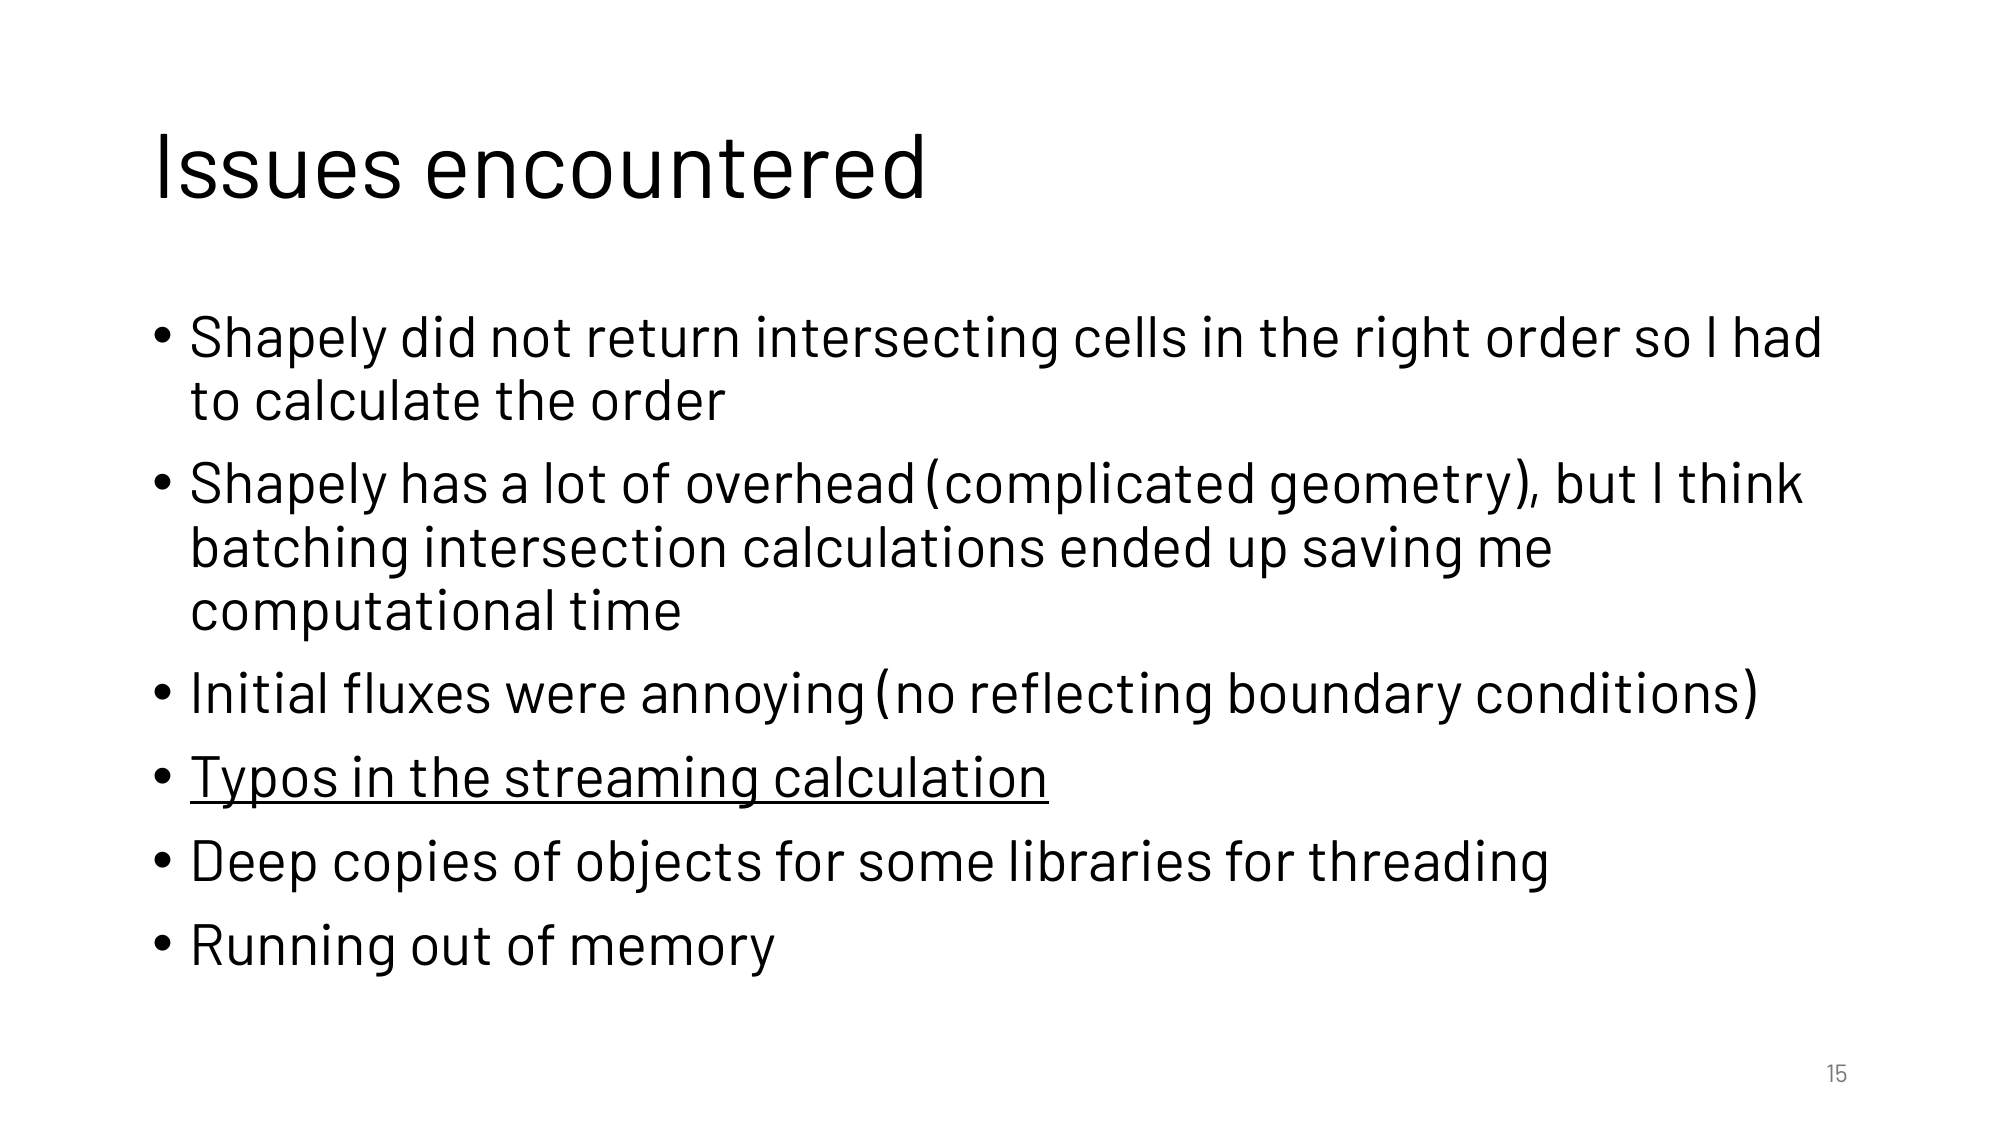

# Issues encountered
Shapely did not return intersecting cells in the right order so I had to calculate the order
Shapely has a lot of overhead (complicated geometry), but I think batching intersection calculations ended up saving me computational time
Initial fluxes were annoying (no reflecting boundary conditions)
Typos in the streaming calculation
Deep copies of objects for some libraries for threading
Running out of memory
15